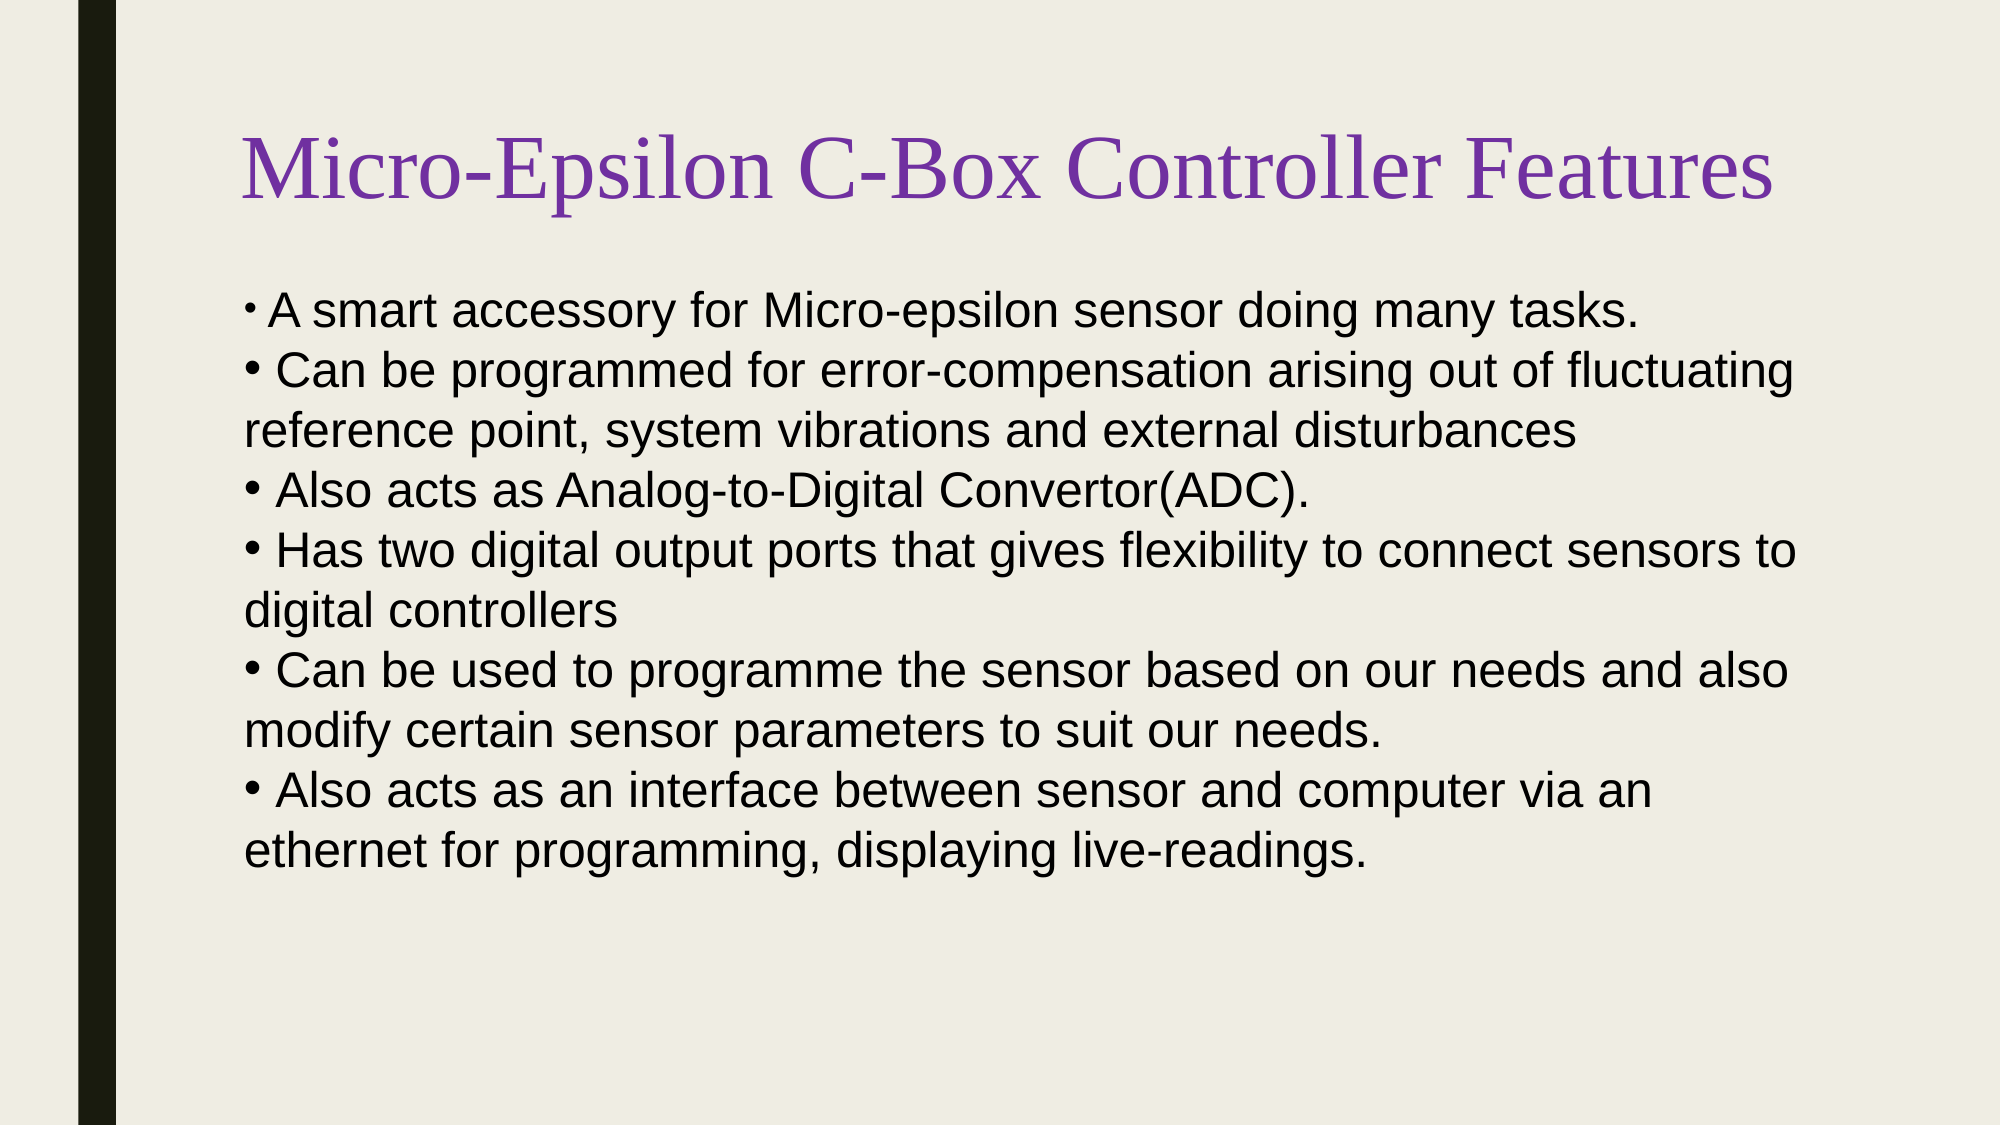

# Micro-Epsilon C-Box Controller Features
 A smart accessory for Micro-epsilon sensor doing many tasks.
 Can be programmed for error-compensation arising out of fluctuating reference point, system vibrations and external disturbances
 Also acts as Analog-to-Digital Convertor(ADC).
 Has two digital output ports that gives flexibility to connect sensors to digital controllers
 Can be used to programme the sensor based on our needs and also modify certain sensor parameters to suit our needs.
 Also acts as an interface between sensor and computer via an ethernet for programming, displaying live-readings.